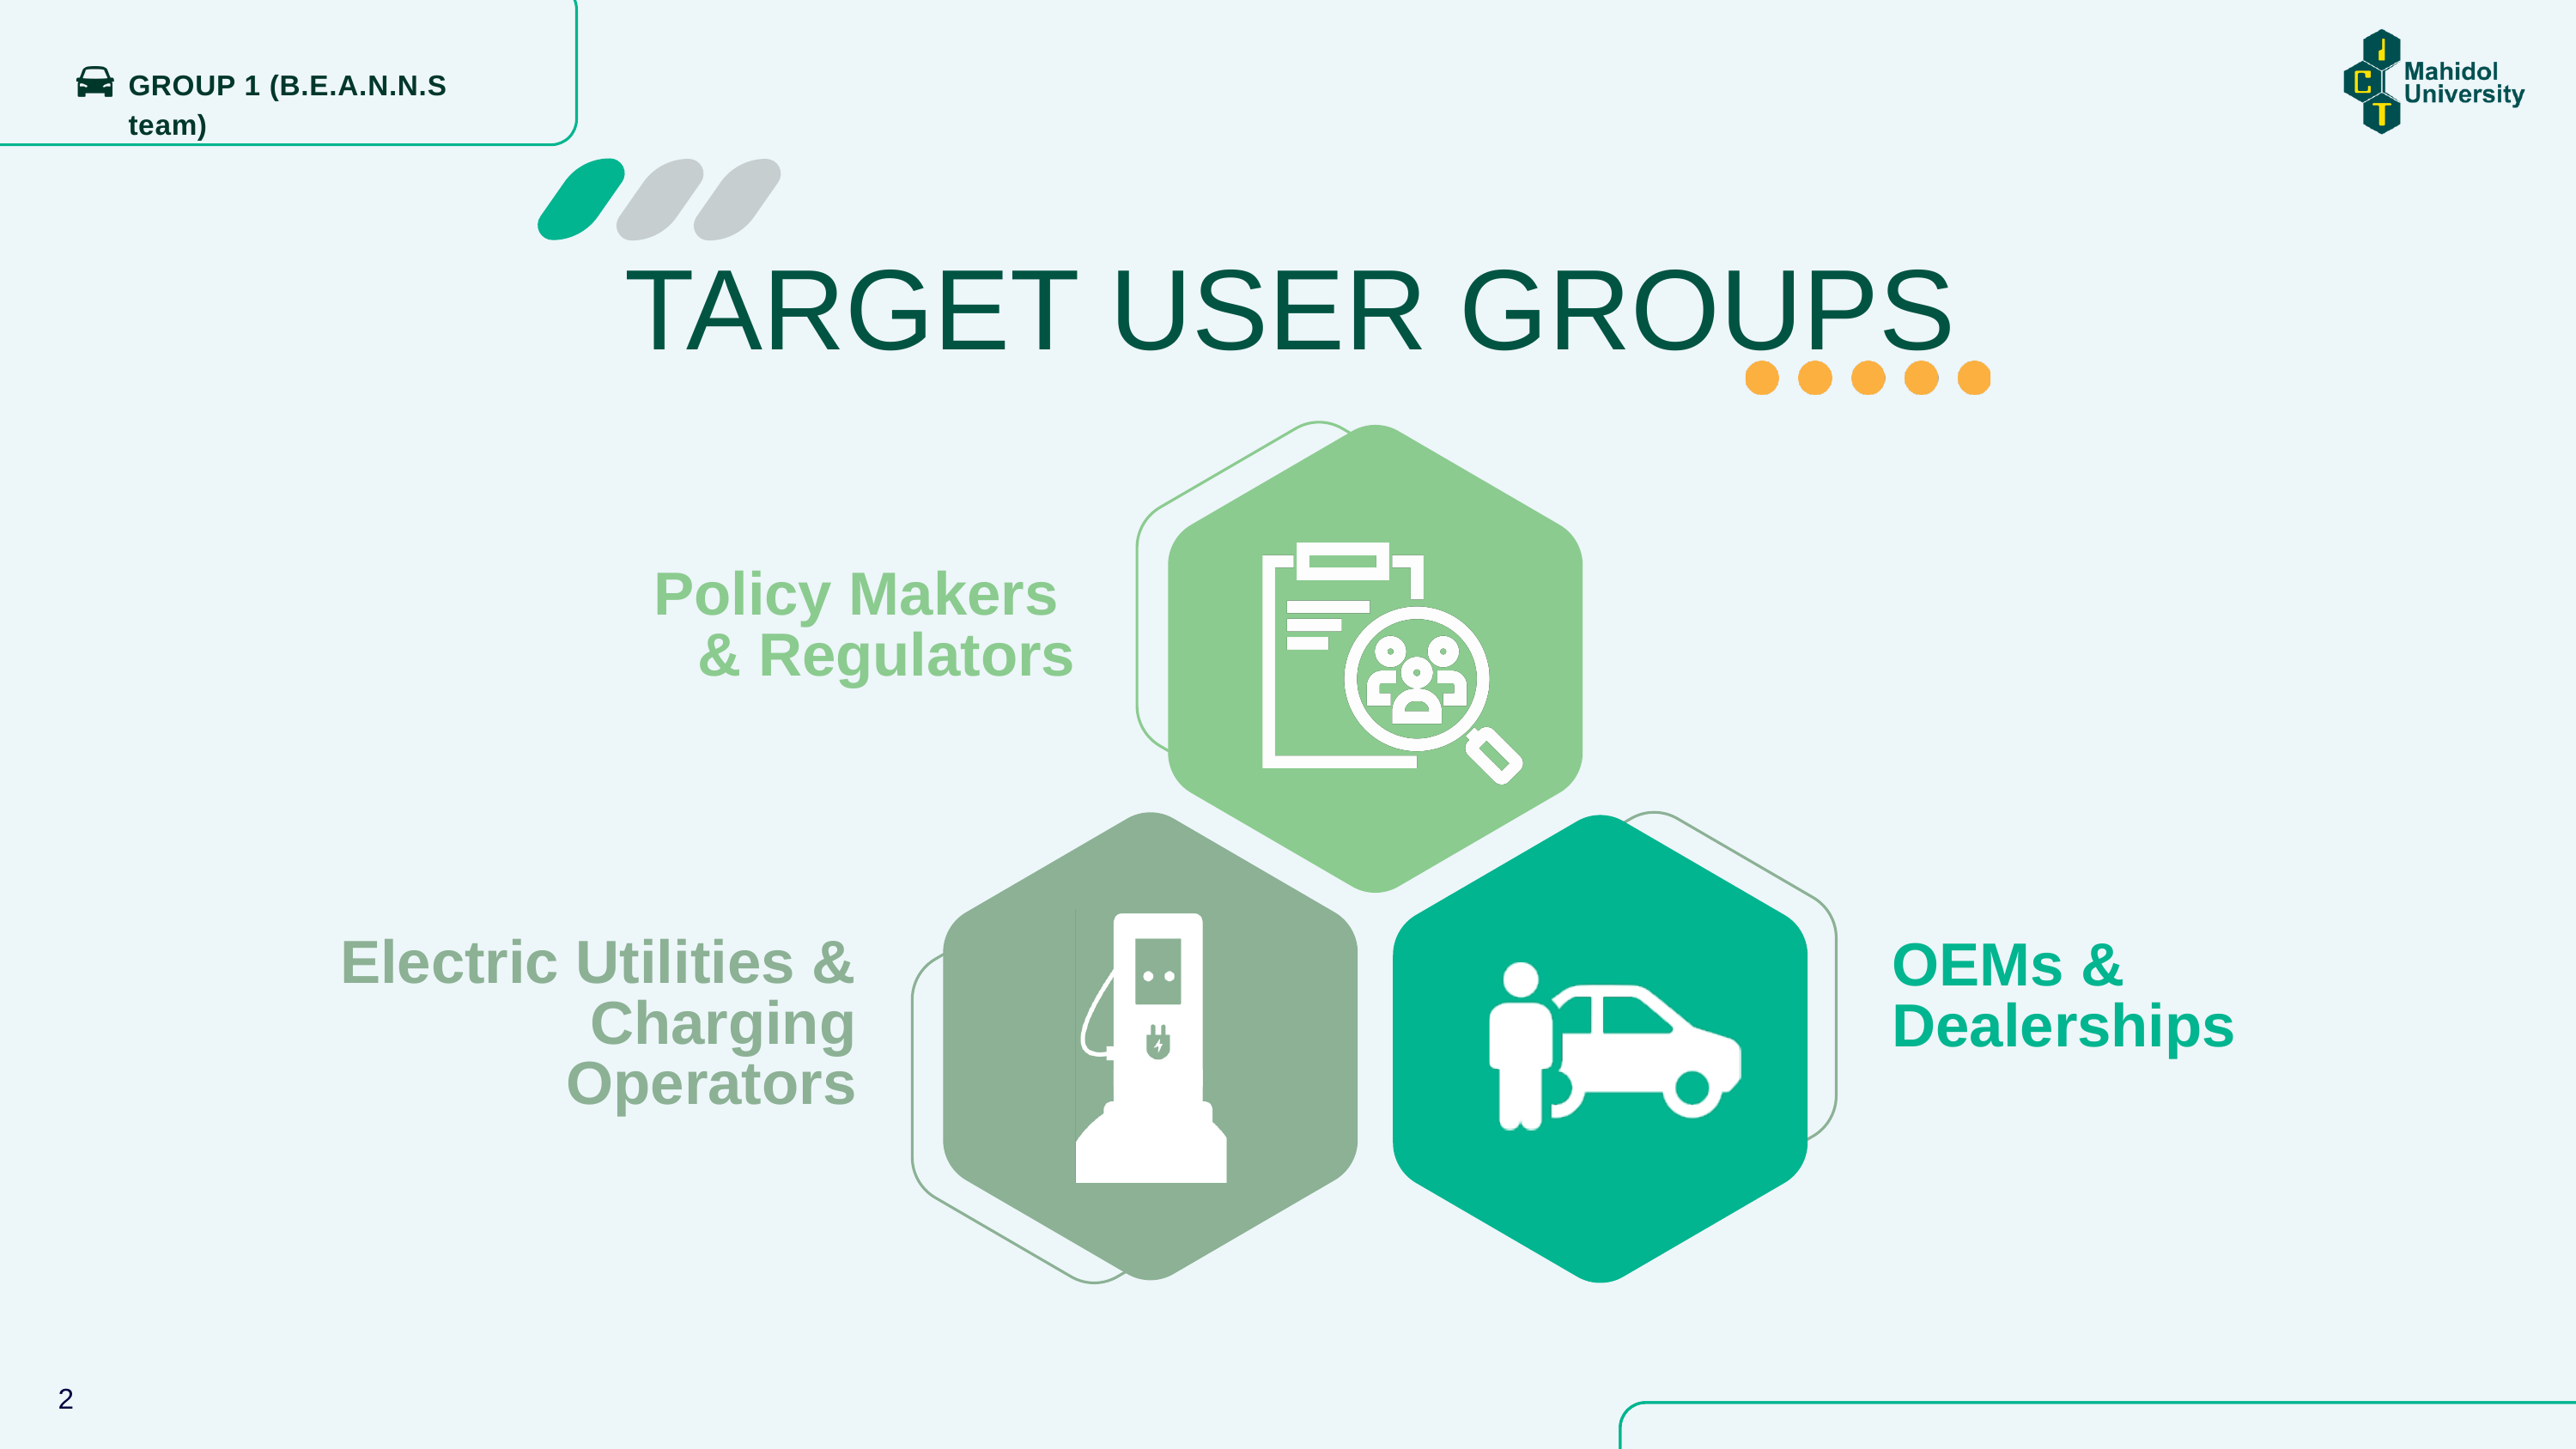

GROUP 1 (B.E.A.N.N.S team)

TARGET USER GROUPS

Policy Makers
& Regulators

Electric Utilities & Charging Operators
OEMs &
Dealerships

2